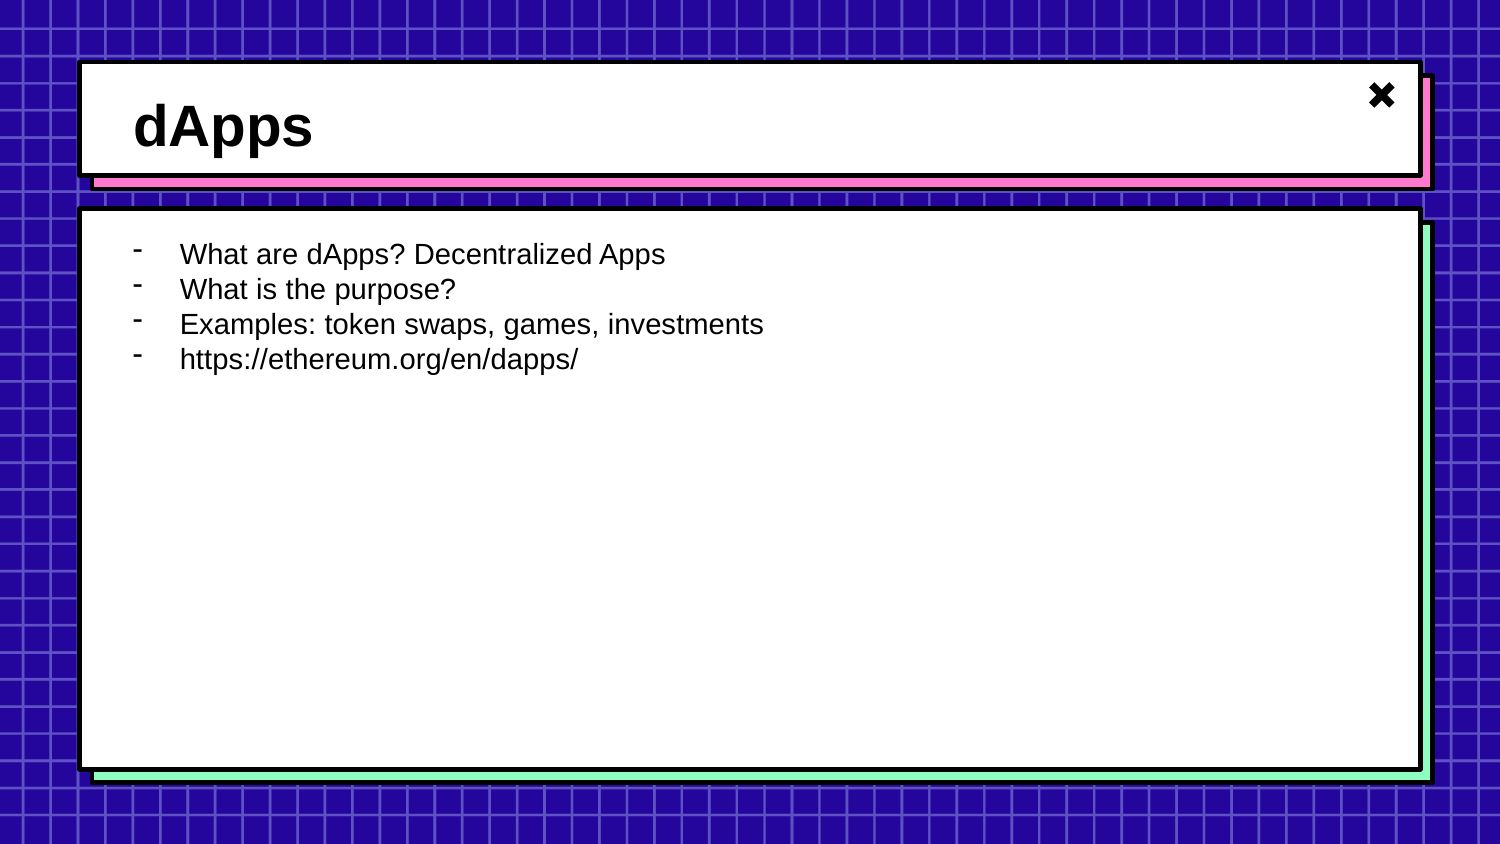

# dApps
What are dApps? Decentralized Apps
What is the purpose?
Examples: token swaps, games, investments
https://ethereum.org/en/dapps/